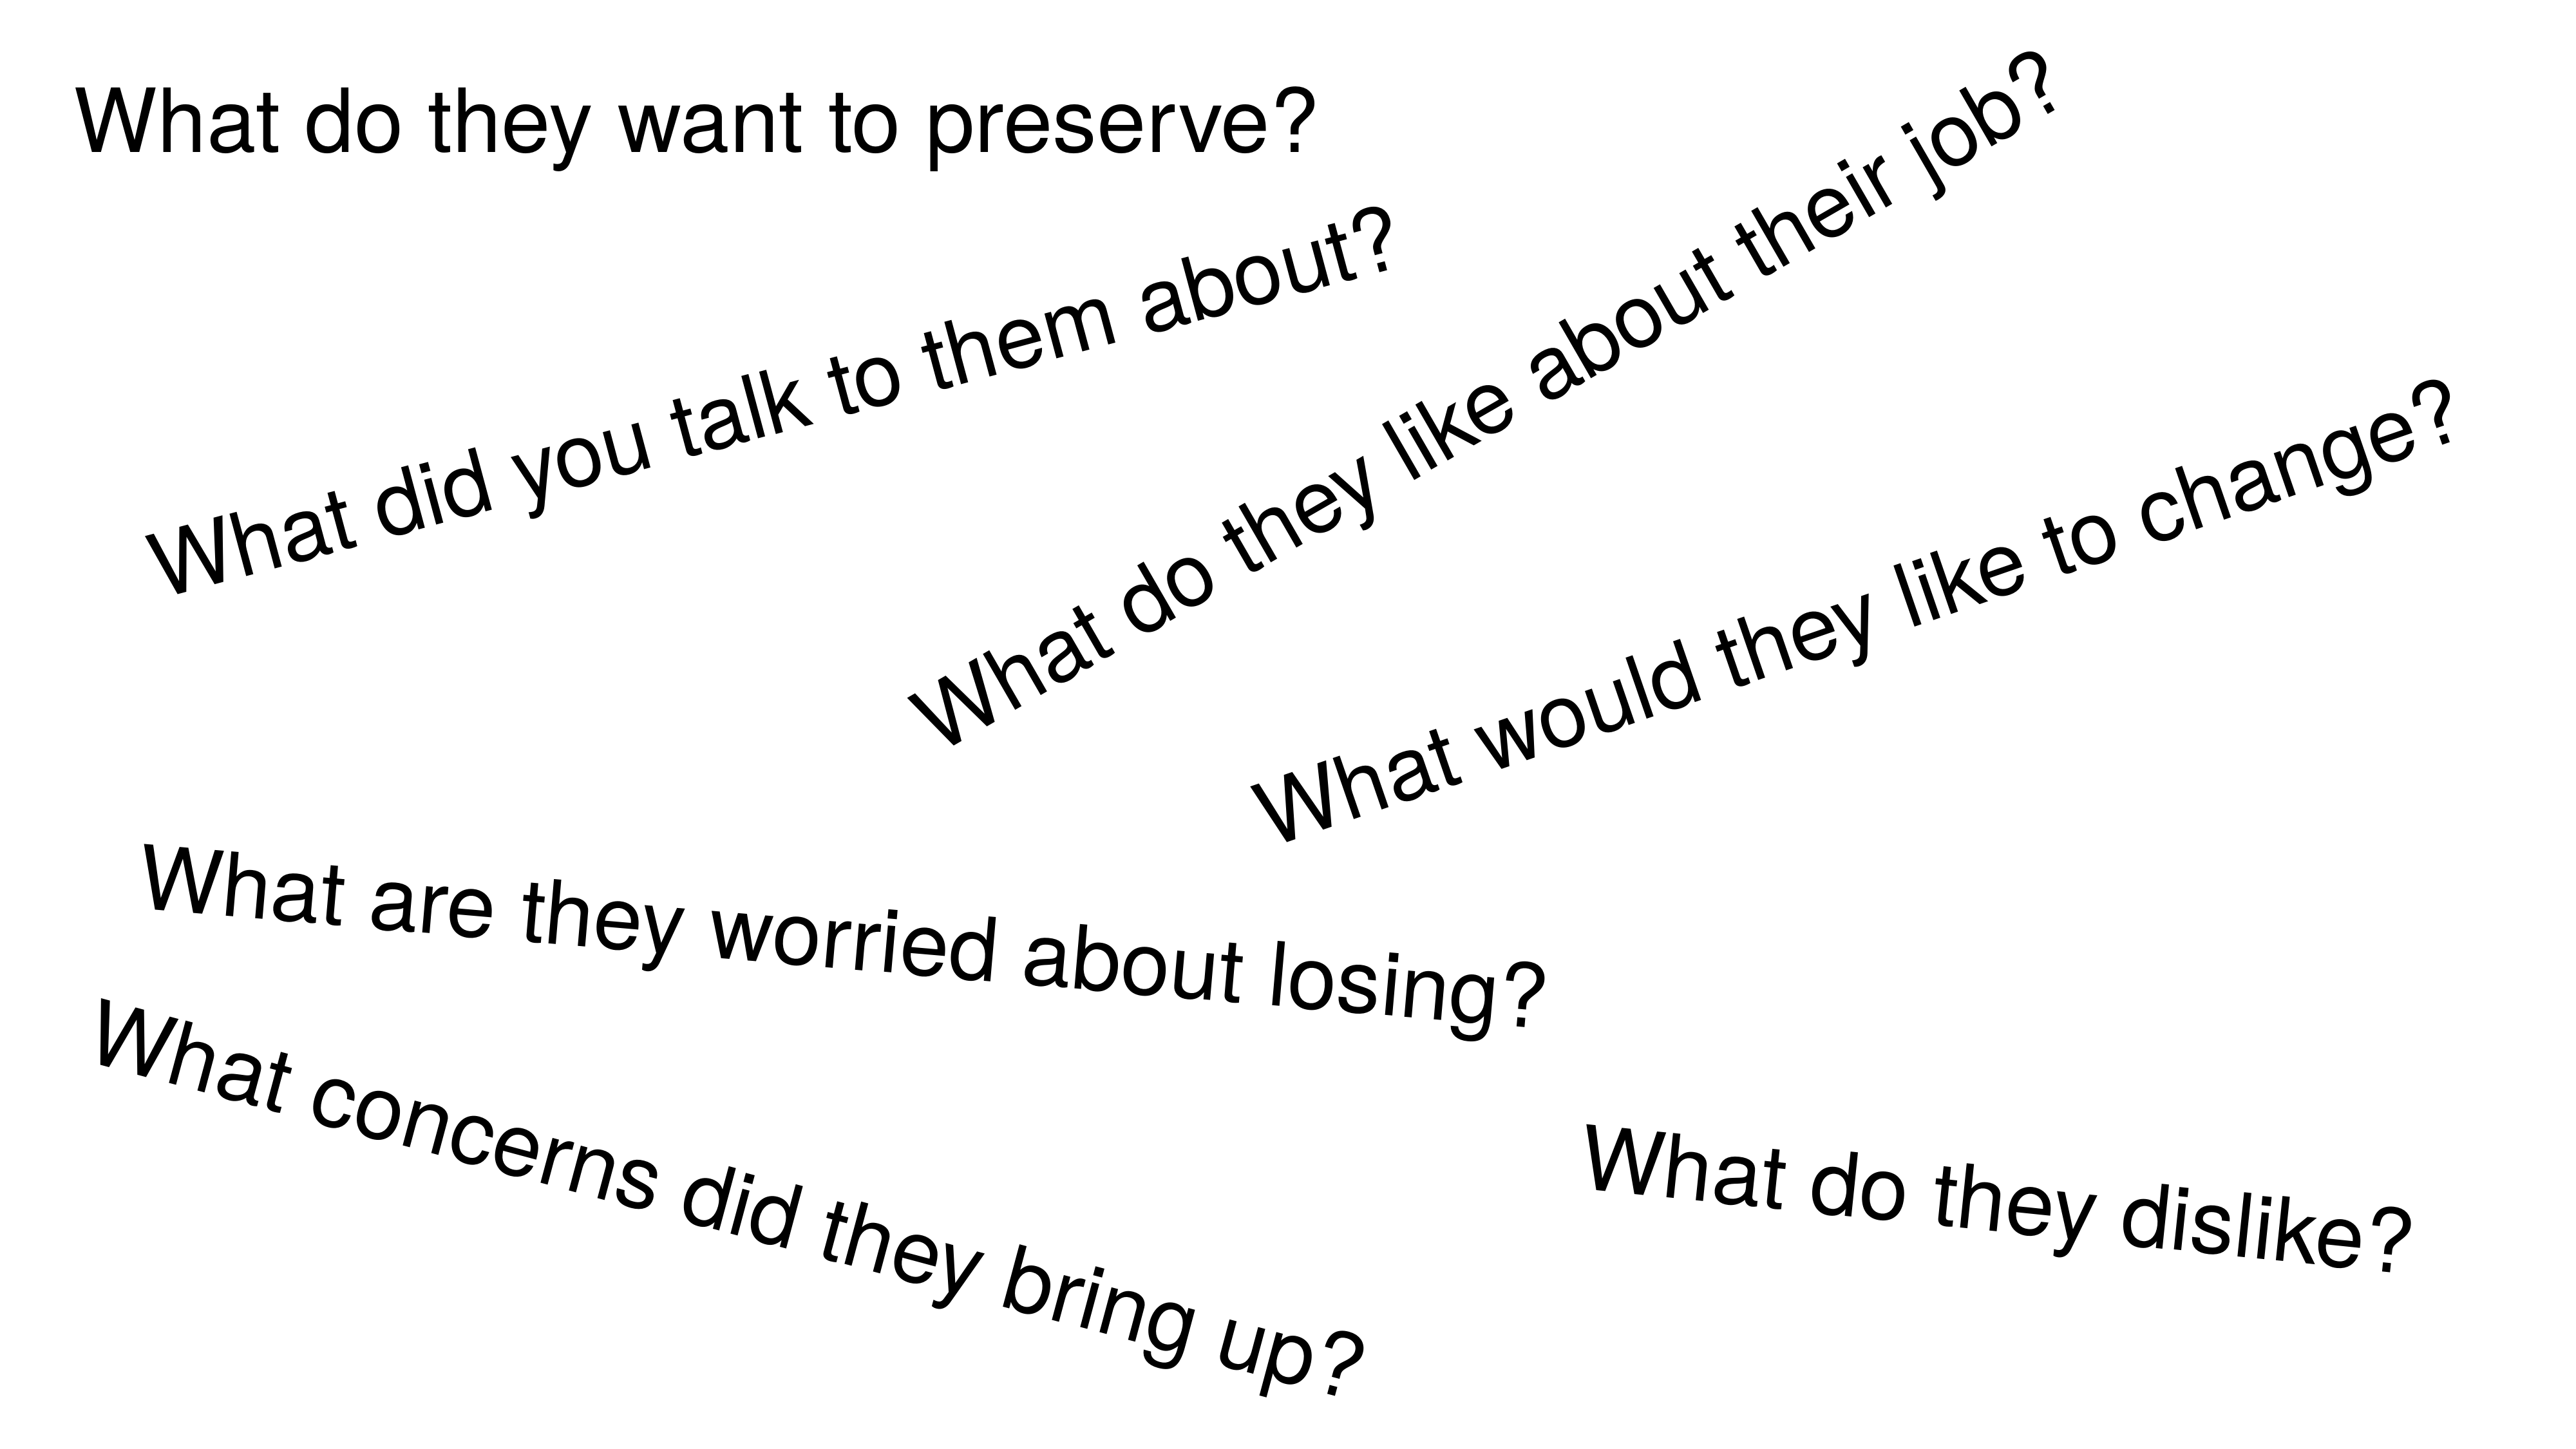

What do they want to preserve?
What did you talk to them about?
What do they like about their job?
What would they like to change?
What are they worried about losing?
What concerns did they bring up?
What do they dislike?